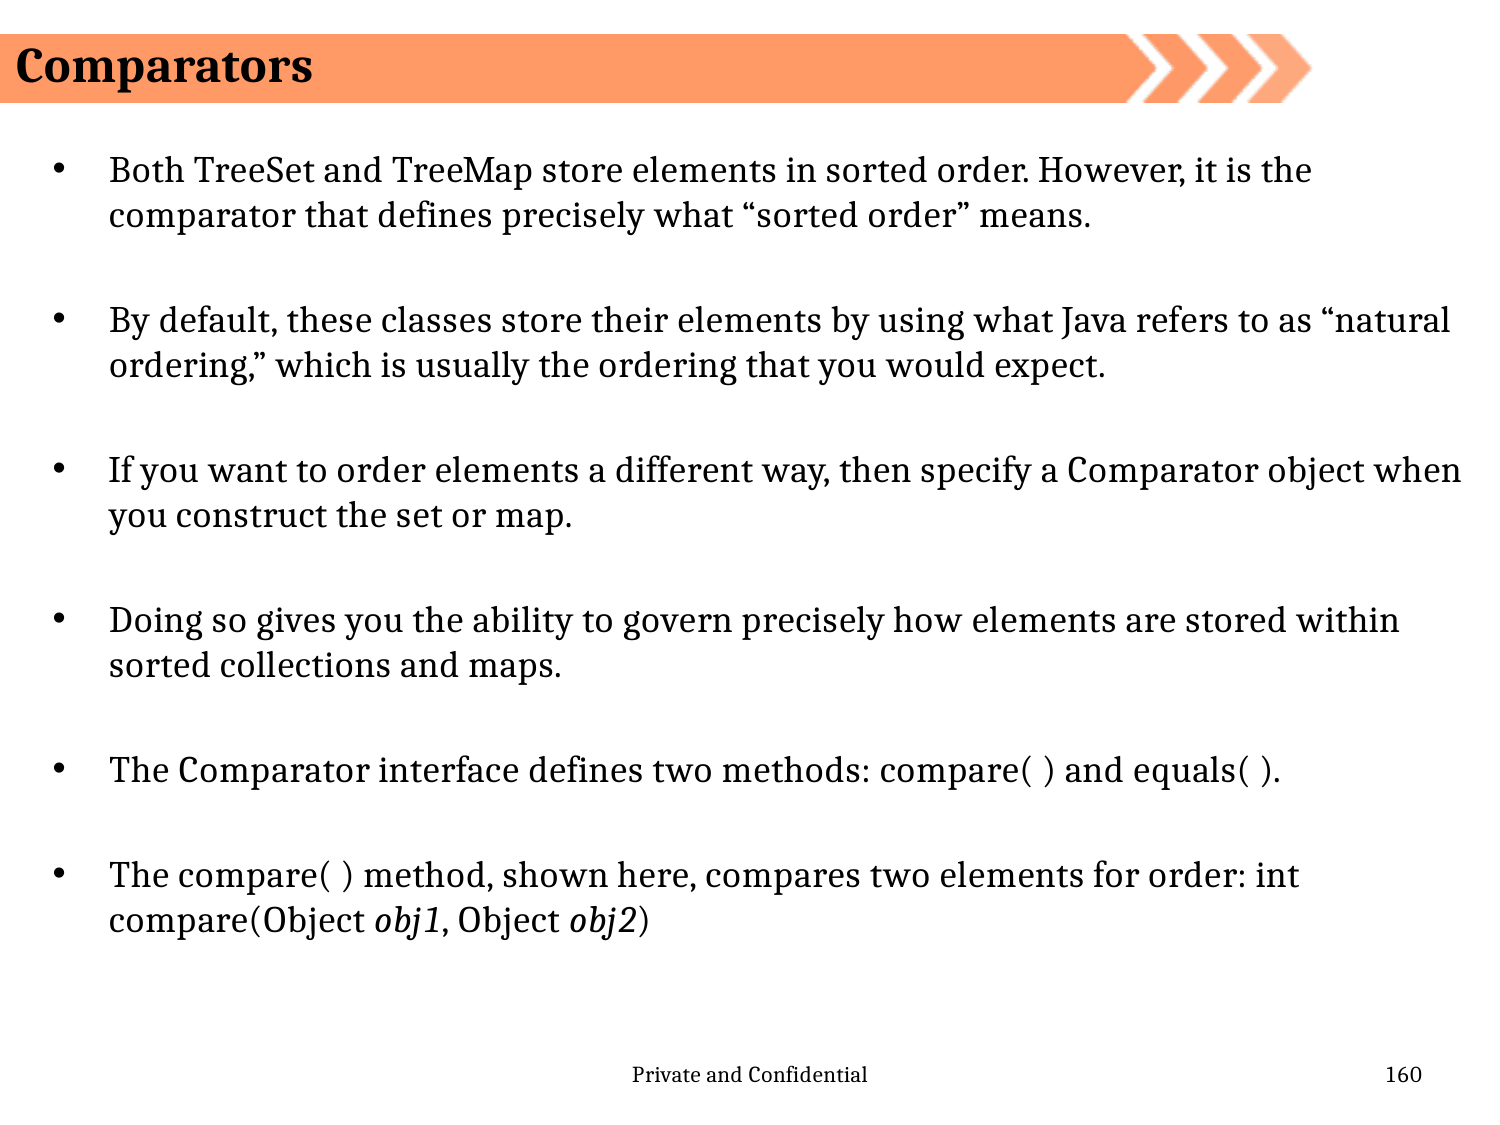

Comparators
Both TreeSet and TreeMap store elements in sorted order. However, it is the comparator that defines precisely what “sorted order” means.

By default, these classes store their elements by using what Java refers to as “natural ordering,” which is usually the ordering that you would expect.

If you want to order elements a different way, then specify a Comparator object when you construct the set or map.

Doing so gives you the ability to govern precisely how elements are stored within sorted collections and maps.

The Comparator interface defines two methods: compare( ) and equals( ).

The compare( ) method, shown here, compares two elements for order: int compare(Object obj1, Object obj2)